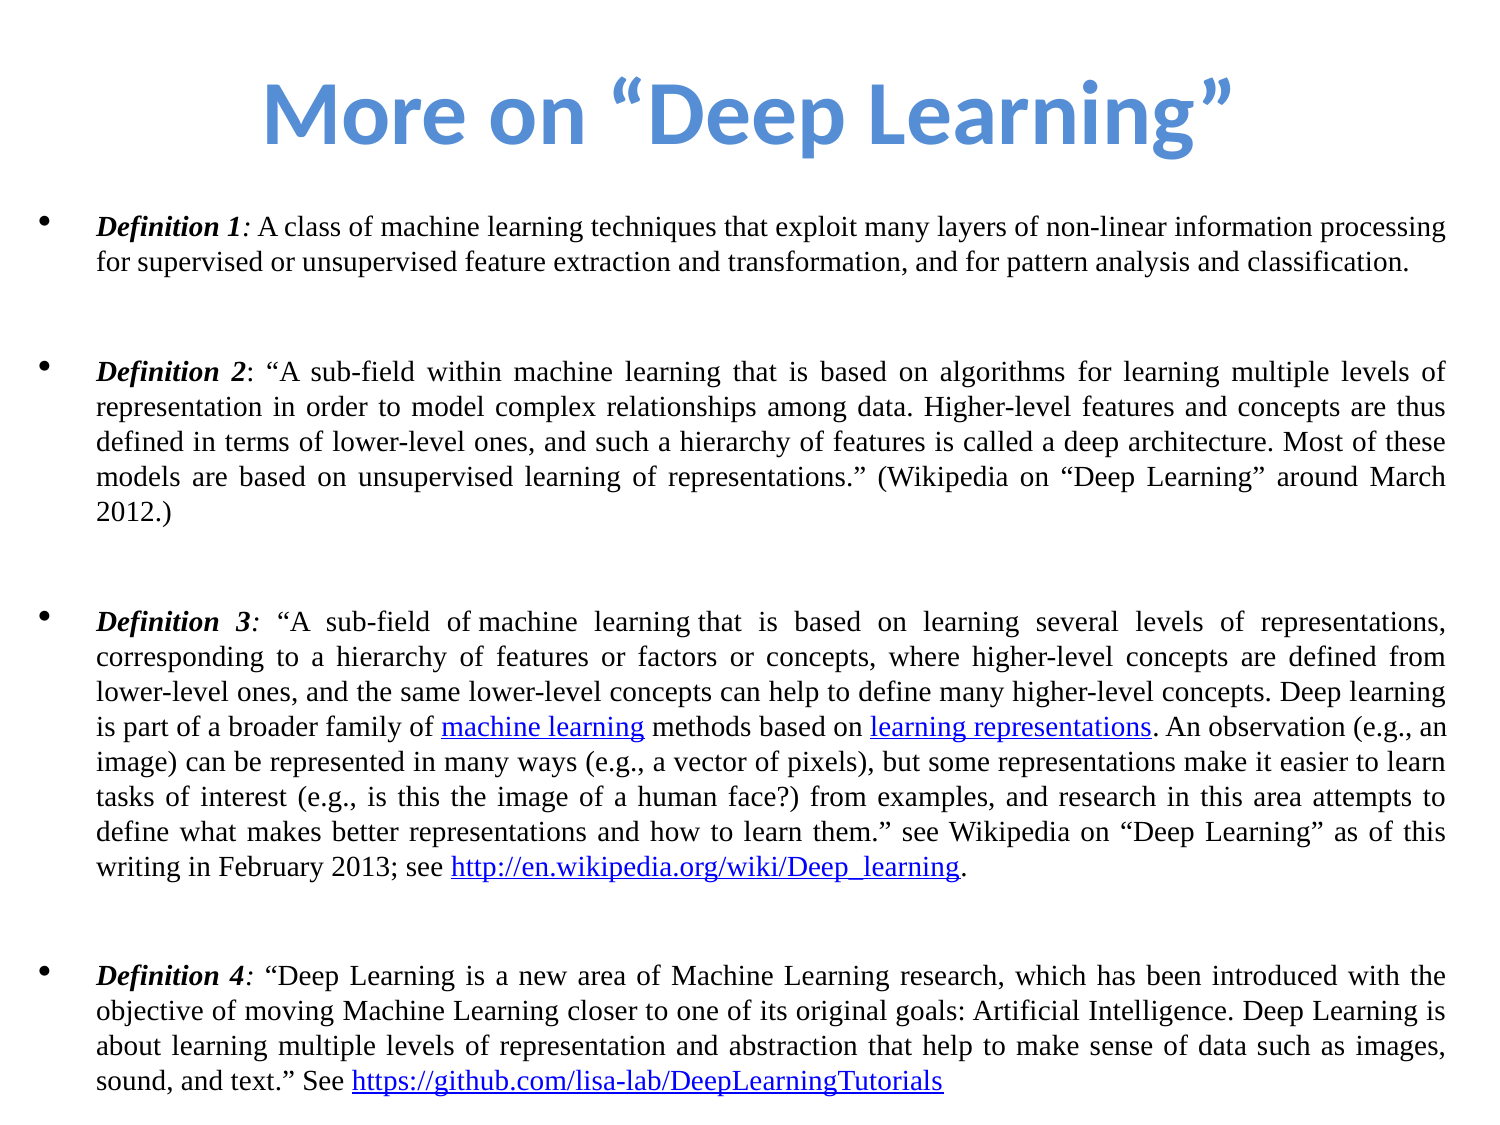

More on “Deep Learning”
Definition 1: A class of machine learning techniques that exploit many layers of non-linear information processing for supervised or unsupervised feature extraction and transformation, and for pattern analysis and classification.
Definition 2: “A sub-field within machine learning that is based on algorithms for learning multiple levels of representation in order to model complex relationships among data. Higher-level features and concepts are thus defined in terms of lower-level ones, and such a hierarchy of features is called a deep architecture. Most of these models are based on unsupervised learning of representations.” (Wikipedia on “Deep Learning” around March 2012.)
Definition 3: “A sub-field of machine learning that is based on learning several levels of representations, corresponding to a hierarchy of features or factors or concepts, where higher-level concepts are defined from lower-level ones, and the same lower-level concepts can help to define many higher-level concepts. Deep learning is part of a broader family of machine learning methods based on learning representations. An observation (e.g., an image) can be represented in many ways (e.g., a vector of pixels), but some representations make it easier to learn tasks of interest (e.g., is this the image of a human face?) from examples, and research in this area attempts to define what makes better representations and how to learn them.” see Wikipedia on “Deep Learning” as of this writing in February 2013; see http://en.wikipedia.org/wiki/Deep_learning.
Definition 4: “Deep Learning is a new area of Machine Learning research, which has been introduced with the objective of moving Machine Learning closer to one of its original goals: Artificial Intelligence. Deep Learning is about learning multiple levels of representation and abstraction that help to make sense of data such as images, sound, and text.” See https://github.com/lisa-lab/DeepLearningTutorials